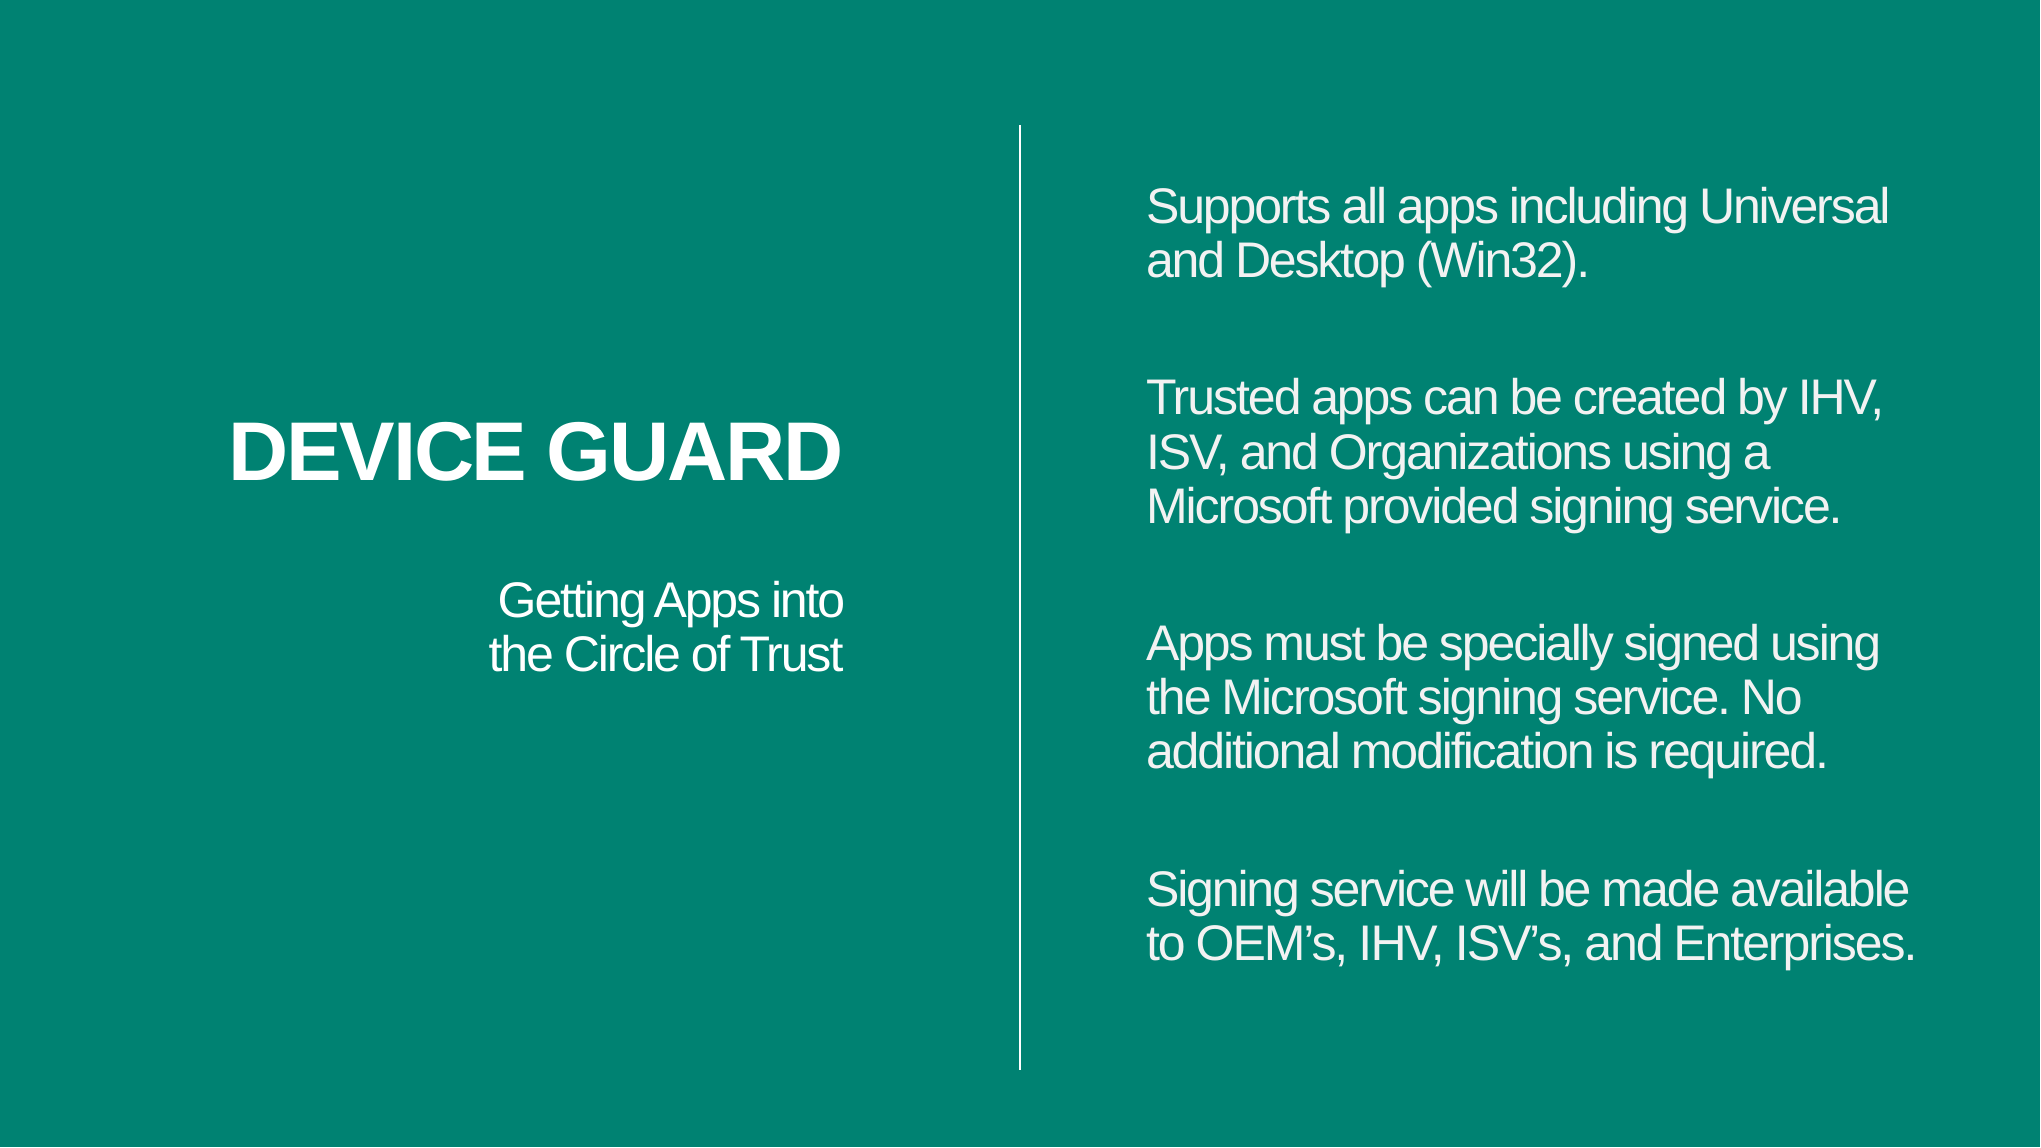

Supports all apps including Universal and Desktop (Win32).
Trusted apps can be created by IHV, ISV, and Organizations using a Microsoft provided signing service.
DEVICE GUARD
Getting Apps into the Circle of Trust
Apps must be specially signed using the Microsoft signing service. No additional modification is required.
Signing service will be made available to OEM’s, IHV, ISV’s, and Enterprises.